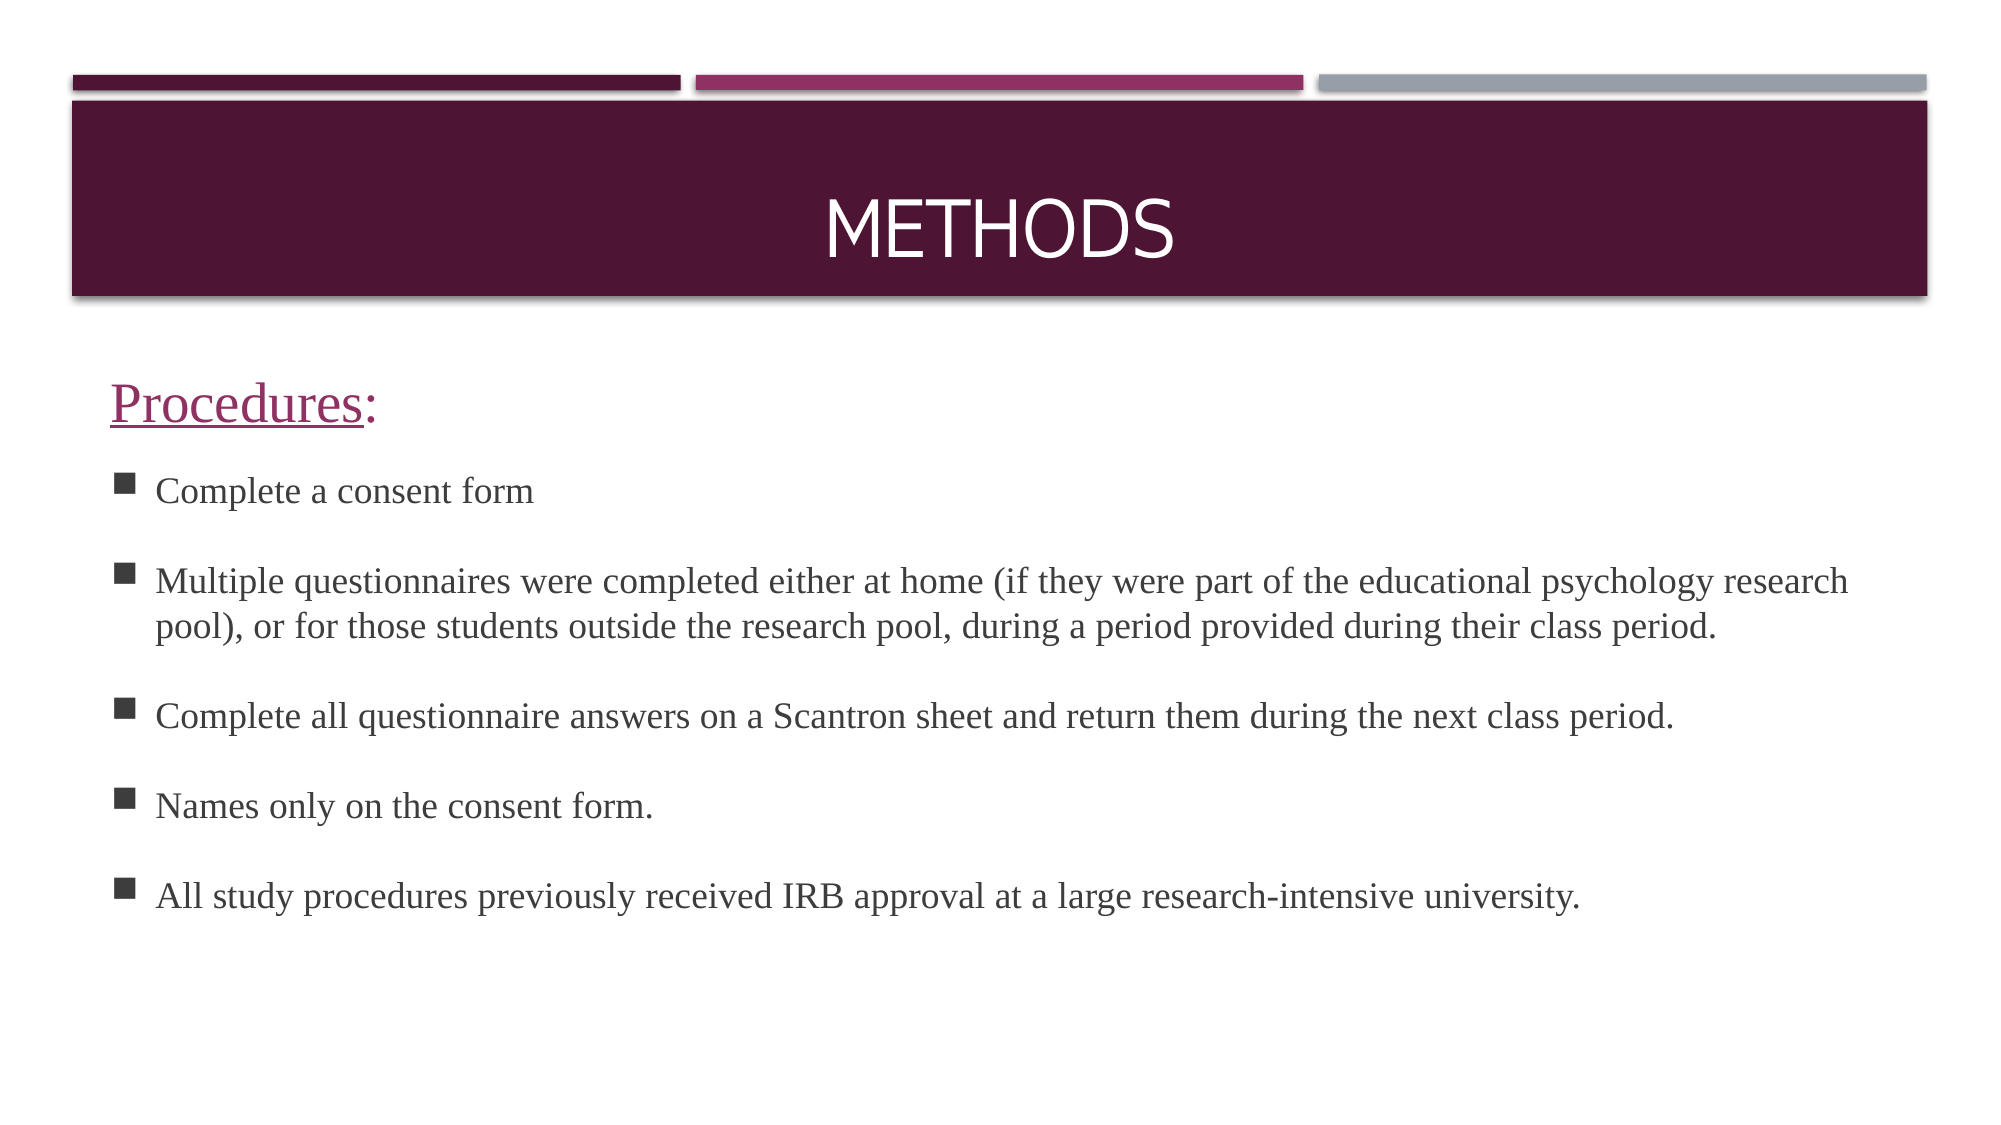

# Methods
Procedures:

Complete a consent form

Multiple questionnaires were completed either at home (if they were part of the educational psychology research pool), or for those students outside the research pool, during a period provided during their class period.

Complete all questionnaire answers on a Scantron sheet and return them during the next class period.

Names only on the consent form.

All study procedures previously received IRB approval at a large research-intensive university.